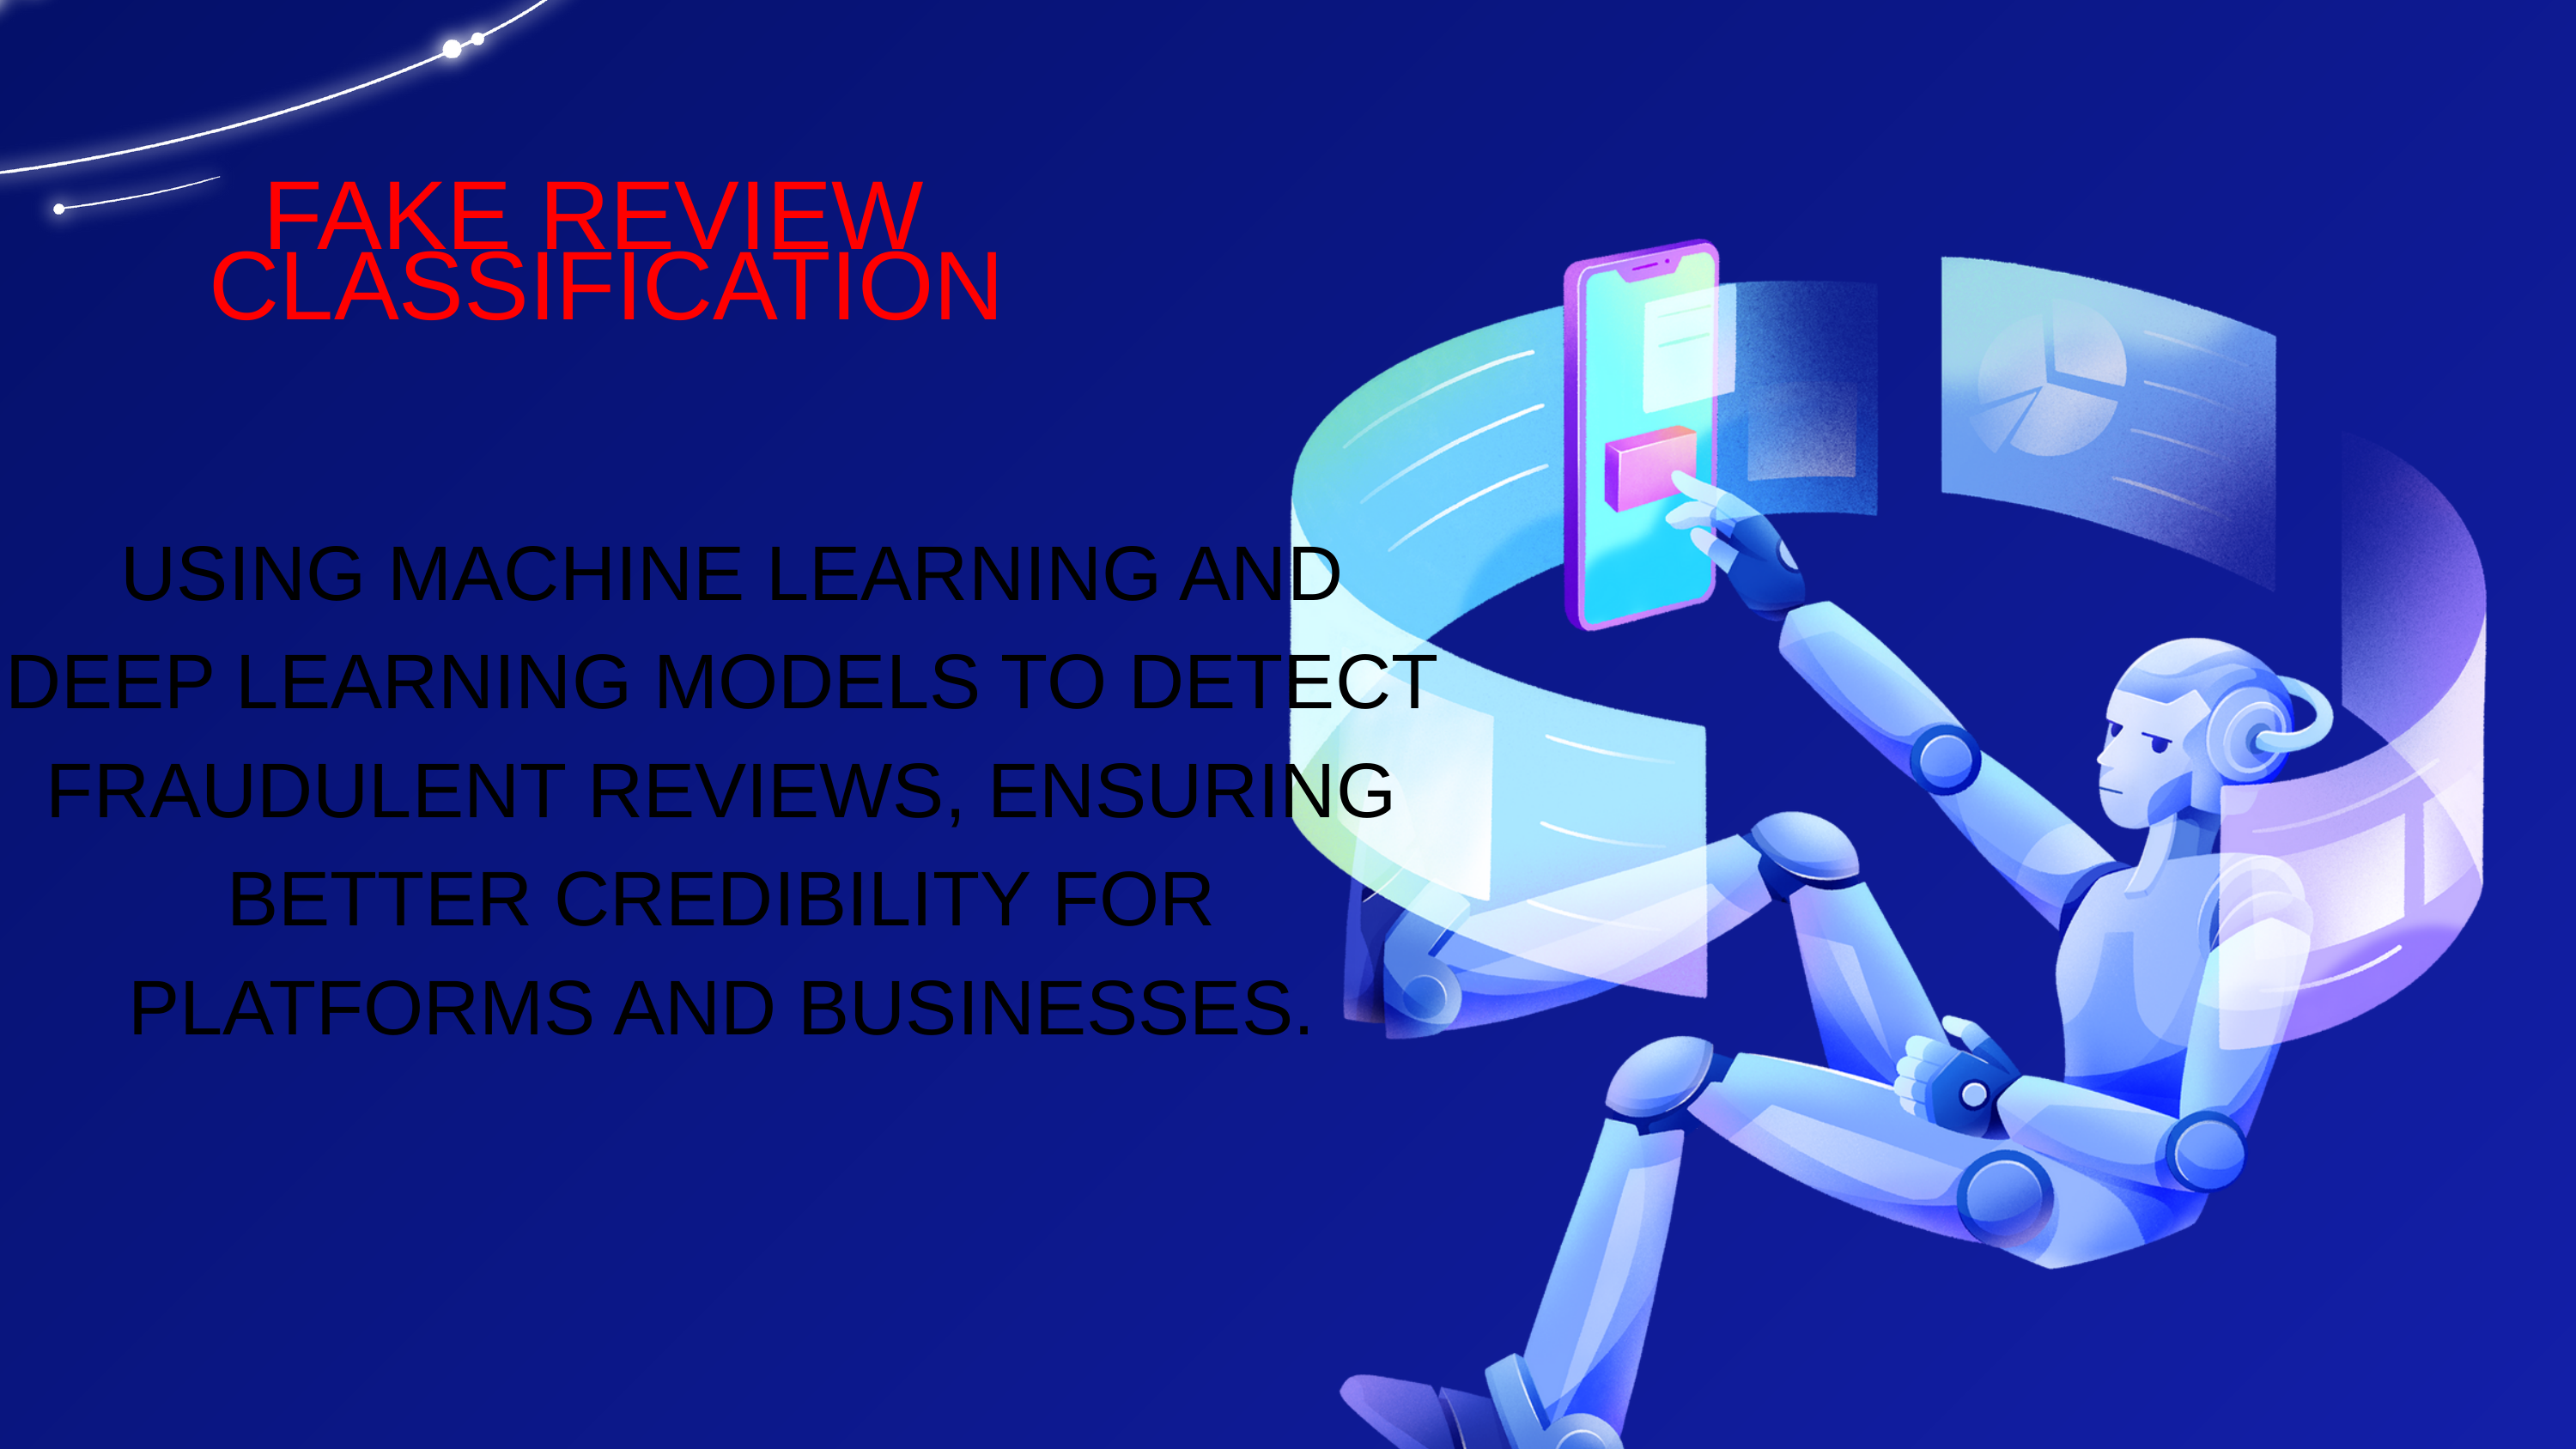

FAKE REVIEW  CLASSIFICATION

 USING MACHINE LEARNING AND DEEP LEARNING MODELS TO DETECT FRAUDULENT REVIEWS, ENSURING BETTER CREDIBILITY FOR PLATFORMS AND BUSINESSES.